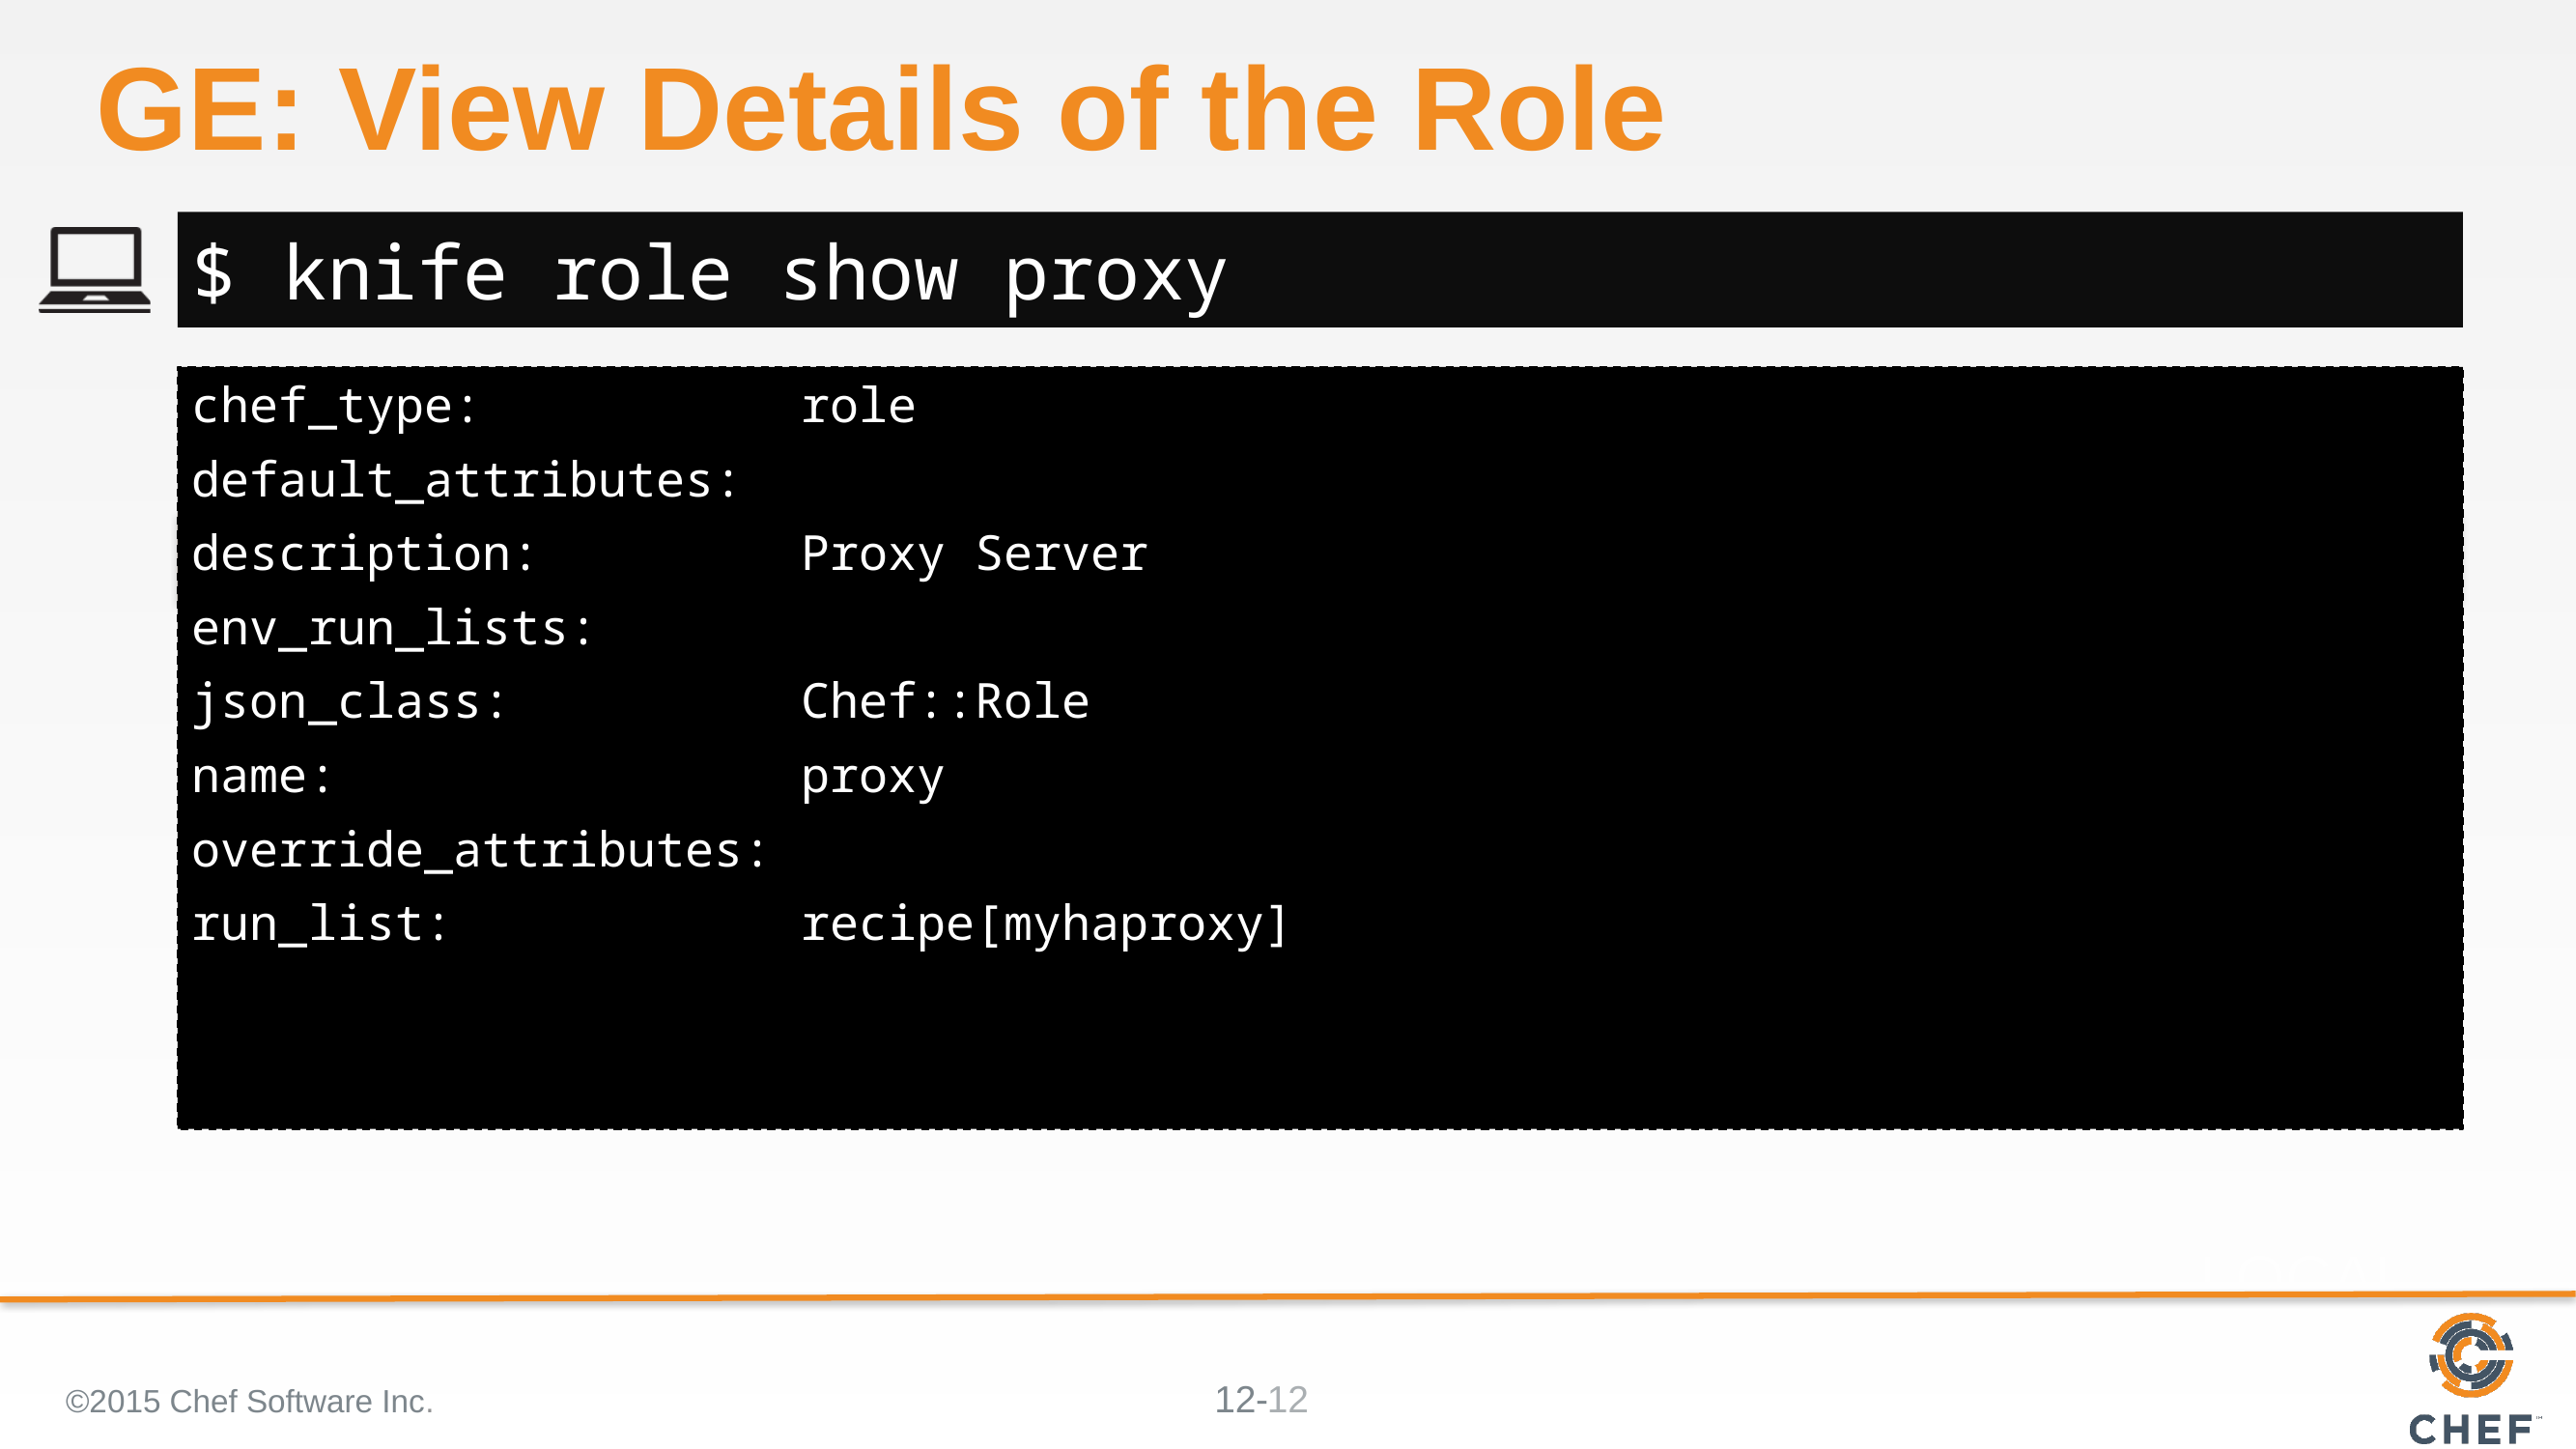

# GE: View Details of the Role
$ knife role show proxy
chef_type:           role
default_attributes:
description:         Proxy Server
env_run_lists:
json_class:          Chef::Role
name:                proxy
override_attributes:
run_list:            recipe[myhaproxy]
©2015 Chef Software Inc.
12